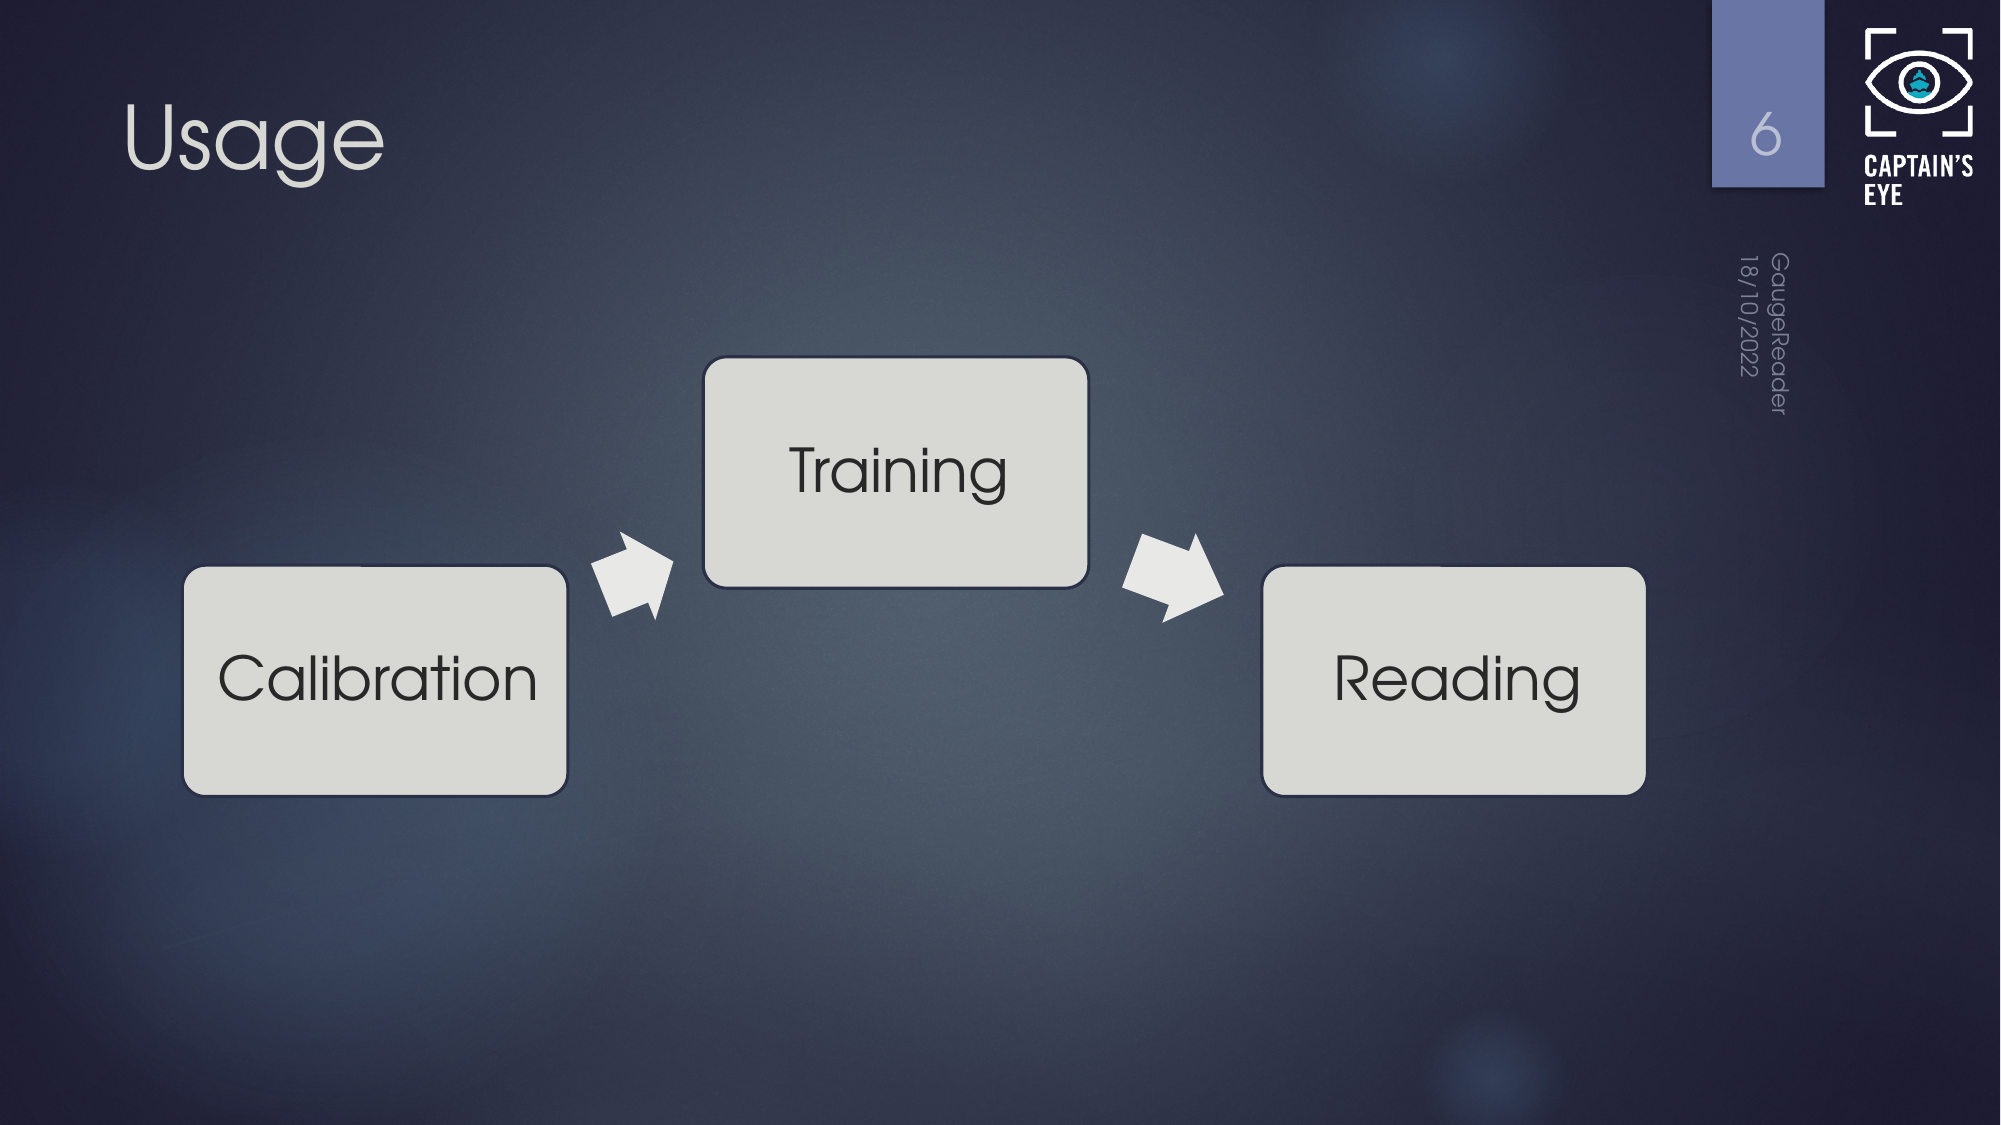

6
# Usage
18/10/2022
Calibration

Training

Reading
GaugeReader